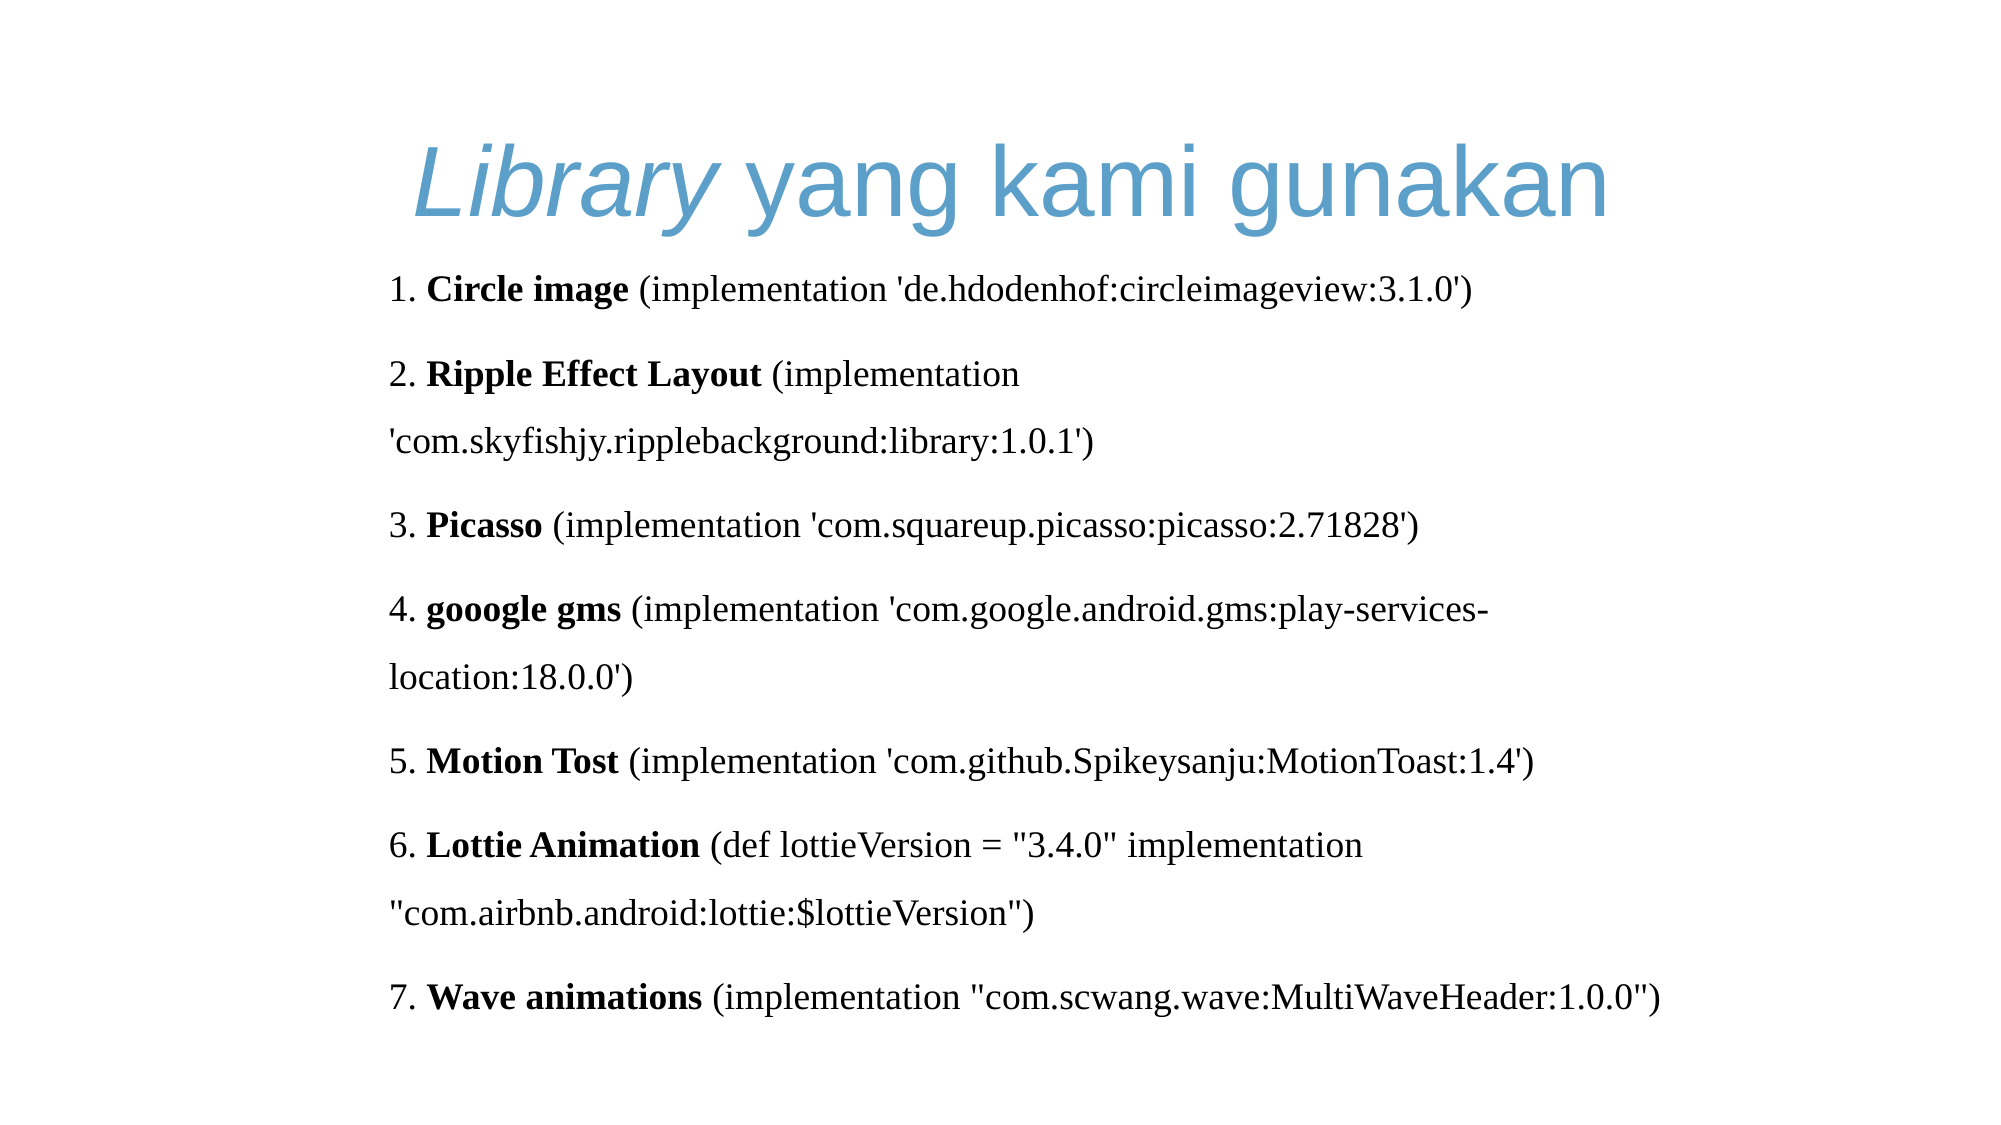

Library yang kami gunakan
1. Circle image (implementation 'de.hdodenhof:circleimageview:3.1.0')
2. Ripple Effect Layout (implementation 'com.skyfishjy.ripplebackground:library:1.0.1')
3. Picasso (implementation 'com.squareup.picasso:picasso:2.71828')
4. gooogle gms (implementation 'com.google.android.gms:play-services-location:18.0.0')
5. Motion Tost (implementation 'com.github.Spikeysanju:MotionToast:1.4')
6. Lottie Animation (def lottieVersion = "3.4.0" implementation "com.airbnb.android:lottie:$lottieVersion")
7. Wave animations (implementation "com.scwang.wave:MultiWaveHeader:1.0.0")